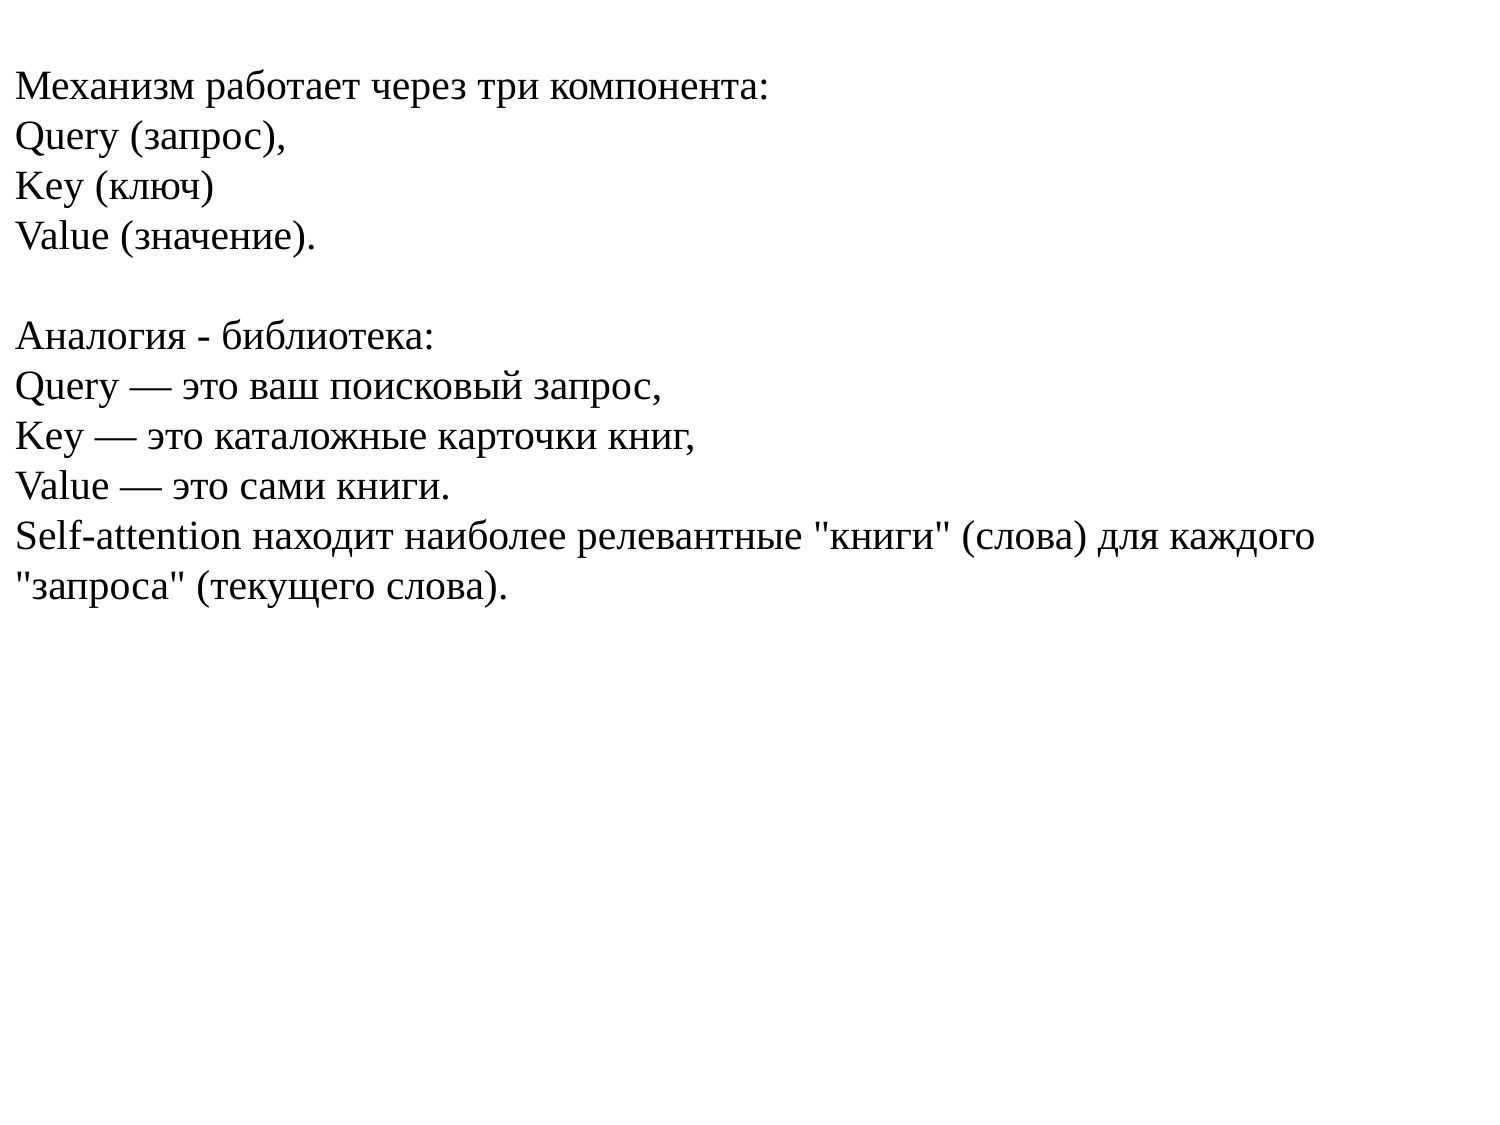

Механизм работает через три компонента:
Query (запрос),
Key (ключ)
Value (значение).

Аналогия - библиотека:
Query — это ваш поисковый запрос,
Key — это каталожные карточки книг,
Value — это сами книги.
Self-attention находит наиболее релевантные "книги" (слова) для каждого "запроса" (текущего слова).